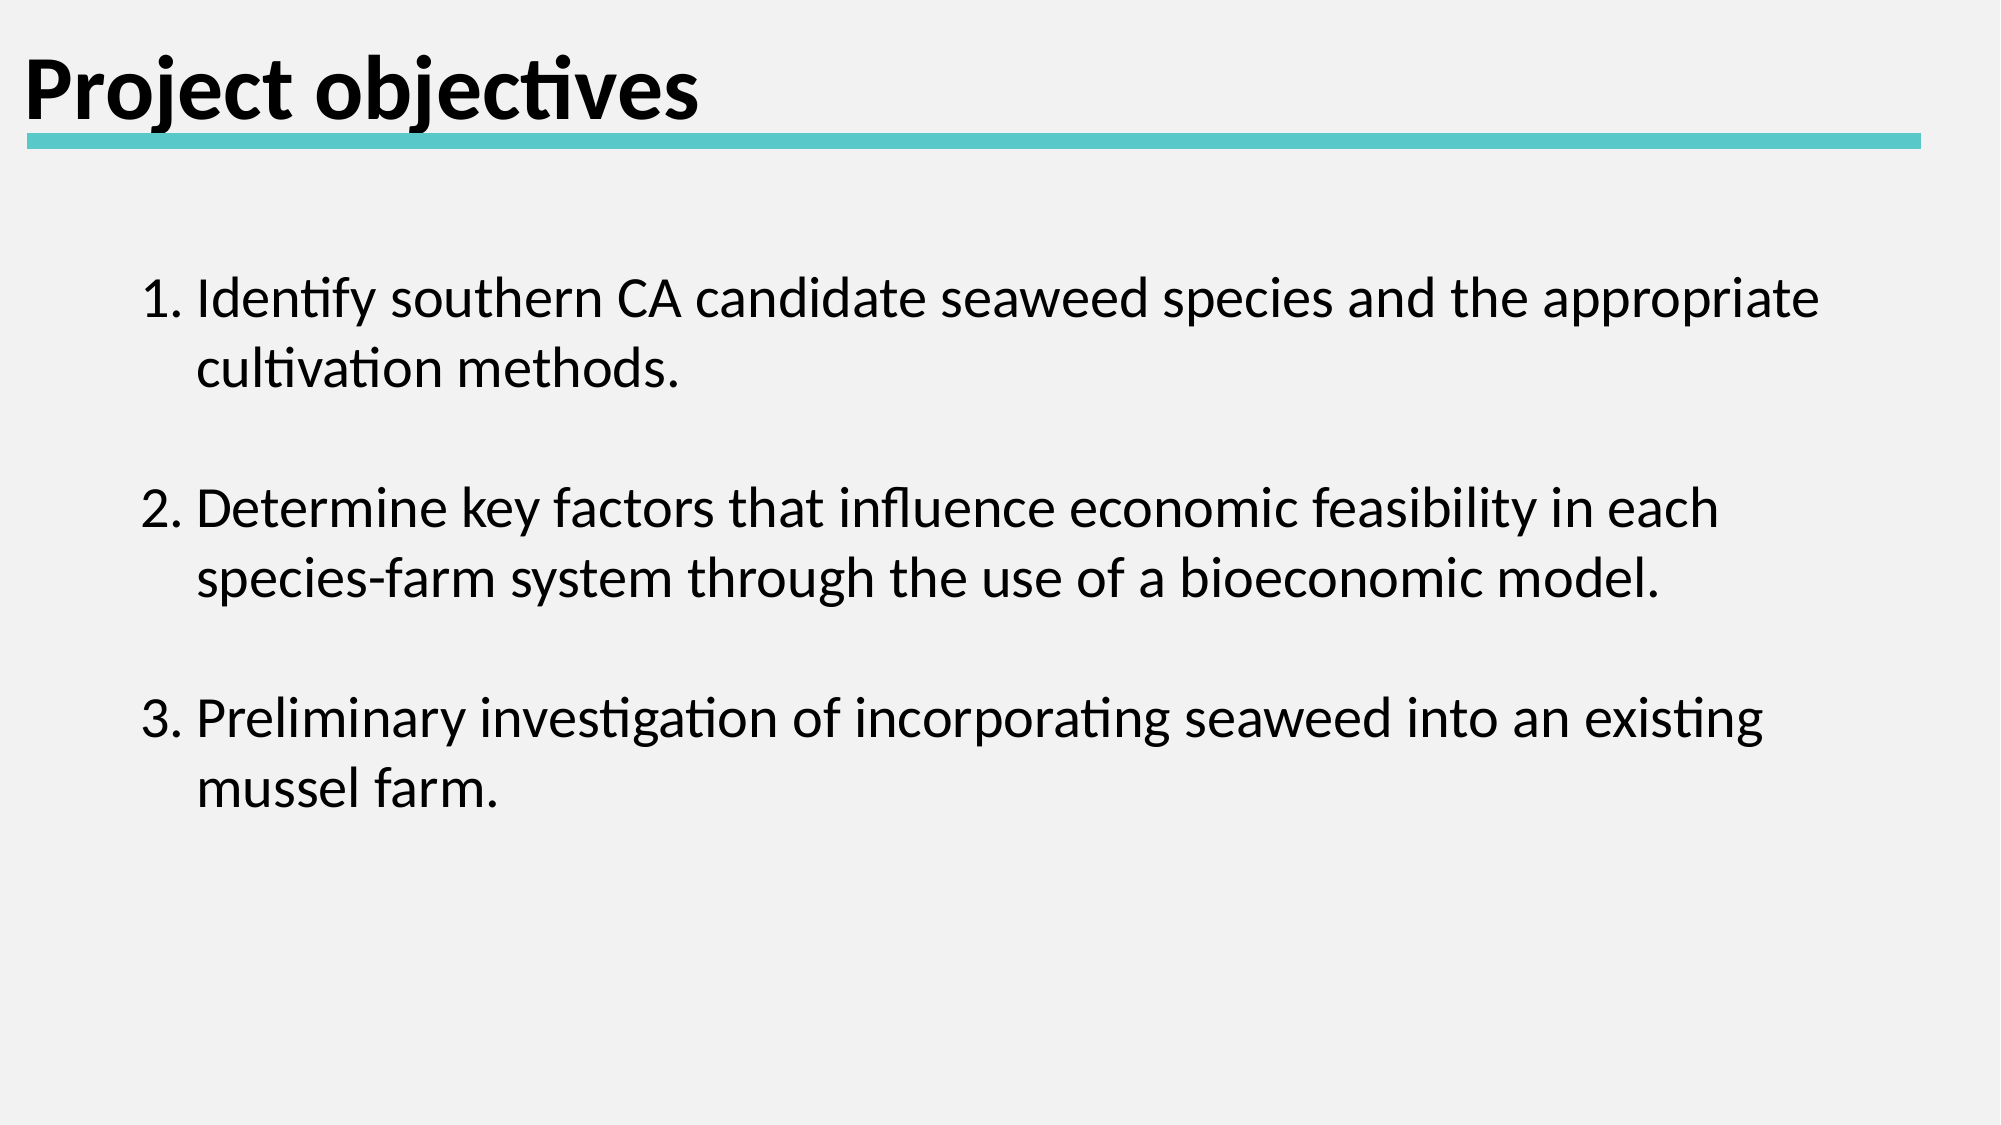

Project objectives

Identify southern CA candidate seaweed species and the appropriate cultivation methods.

Determine key factors that influence economic feasibility in each species-farm system through the use of a bioeconomic model.

Preliminary investigation of incorporating seaweed into an existing mussel farm.